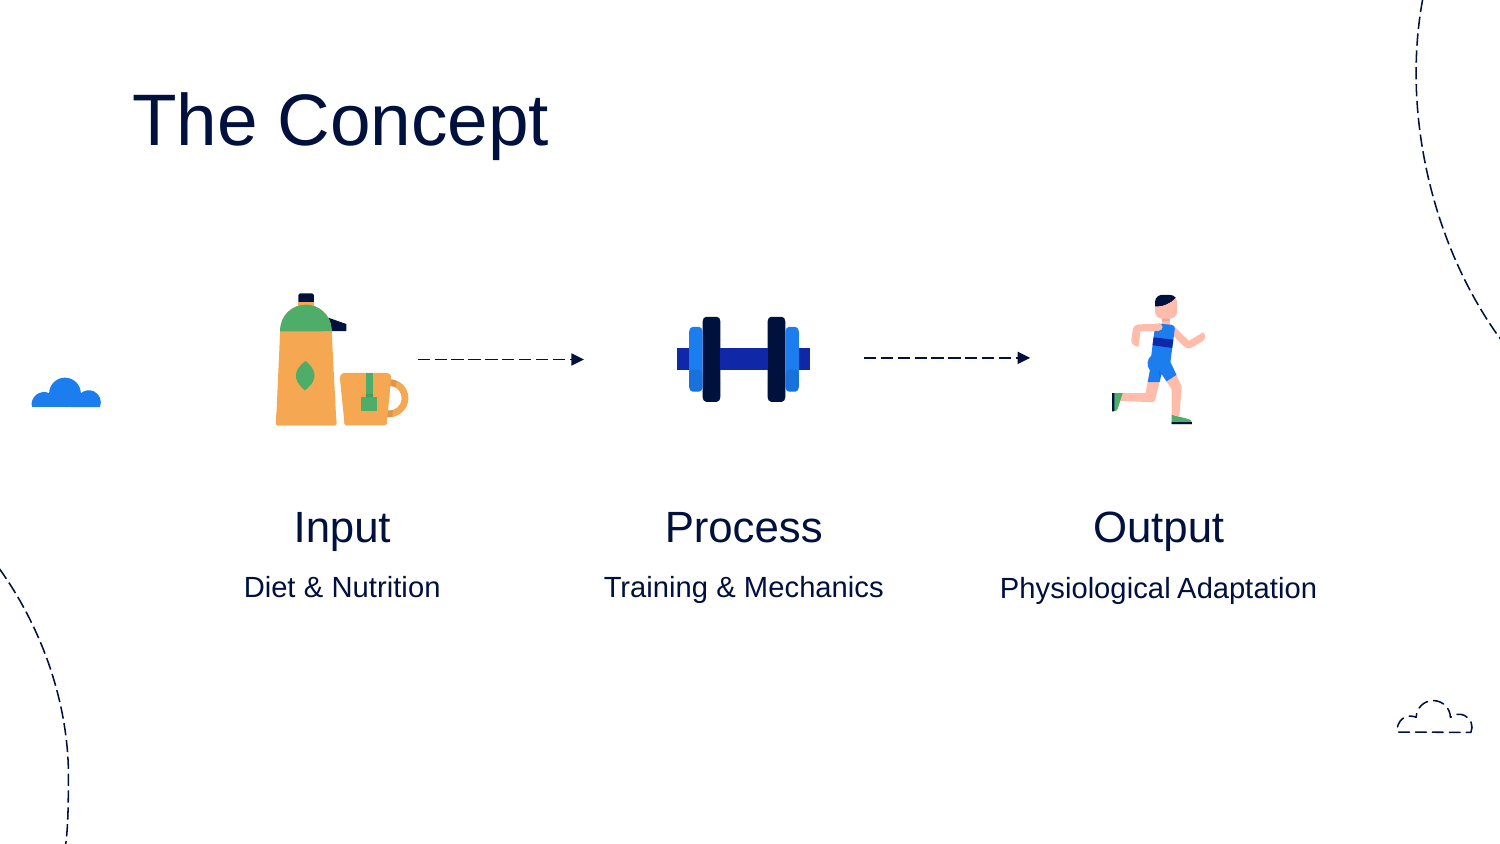

# The Concept

Input
Process
Output
Diet & Nutrition
Training & Mechanics
Physiological Adaptation